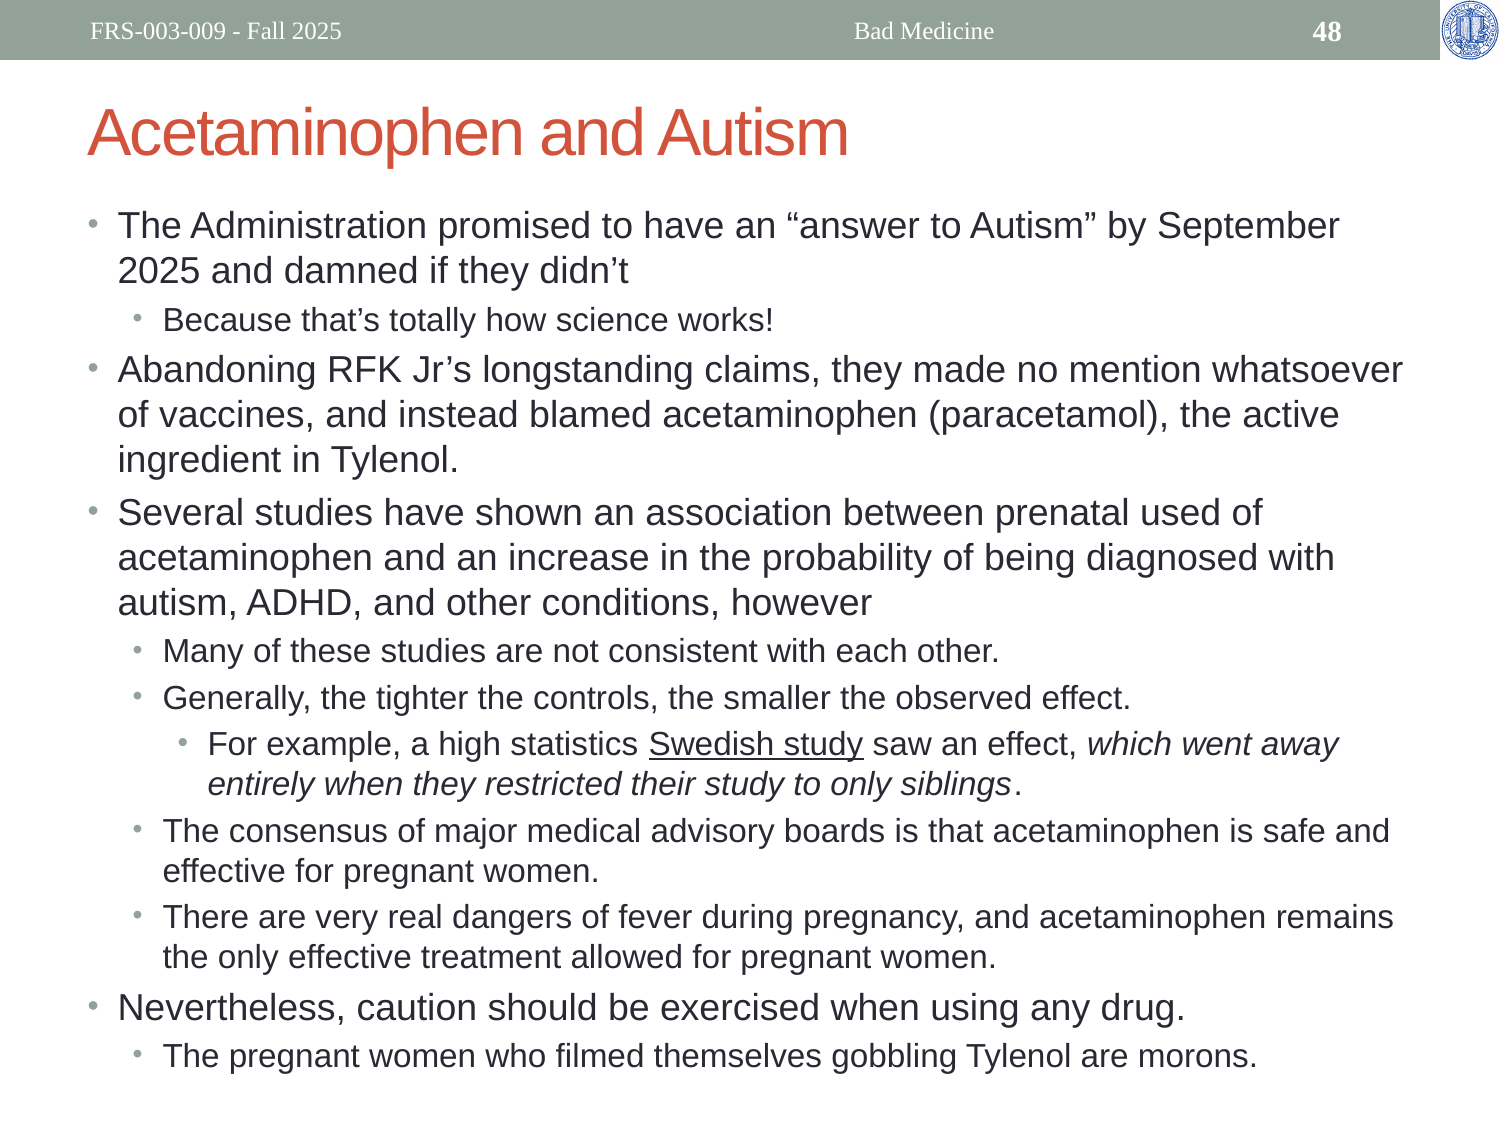

FRS-003-009 - Fall 2025
Bad Medicine
48
# Acetaminophen and Autism
The Administration promised to have an “answer to Autism” by September 2025 and damned if they didn’t
Because that’s totally how science works!
Abandoning RFK Jr’s longstanding claims, they made no mention whatsoever of vaccines, and instead blamed acetaminophen (paracetamol), the active ingredient in Tylenol.
Several studies have shown an association between prenatal used of acetaminophen and an increase in the probability of being diagnosed with autism, ADHD, and other conditions, however
Many of these studies are not consistent with each other.
Generally, the tighter the controls, the smaller the observed effect.
For example, a high statistics Swedish study saw an effect, which went away entirely when they restricted their study to only siblings.
The consensus of major medical advisory boards is that acetaminophen is safe and effective for pregnant women.
There are very real dangers of fever during pregnancy, and acetaminophen remains the only effective treatment allowed for pregnant women.
Nevertheless, caution should be exercised when using any drug.
The pregnant women who filmed themselves gobbling Tylenol are morons.